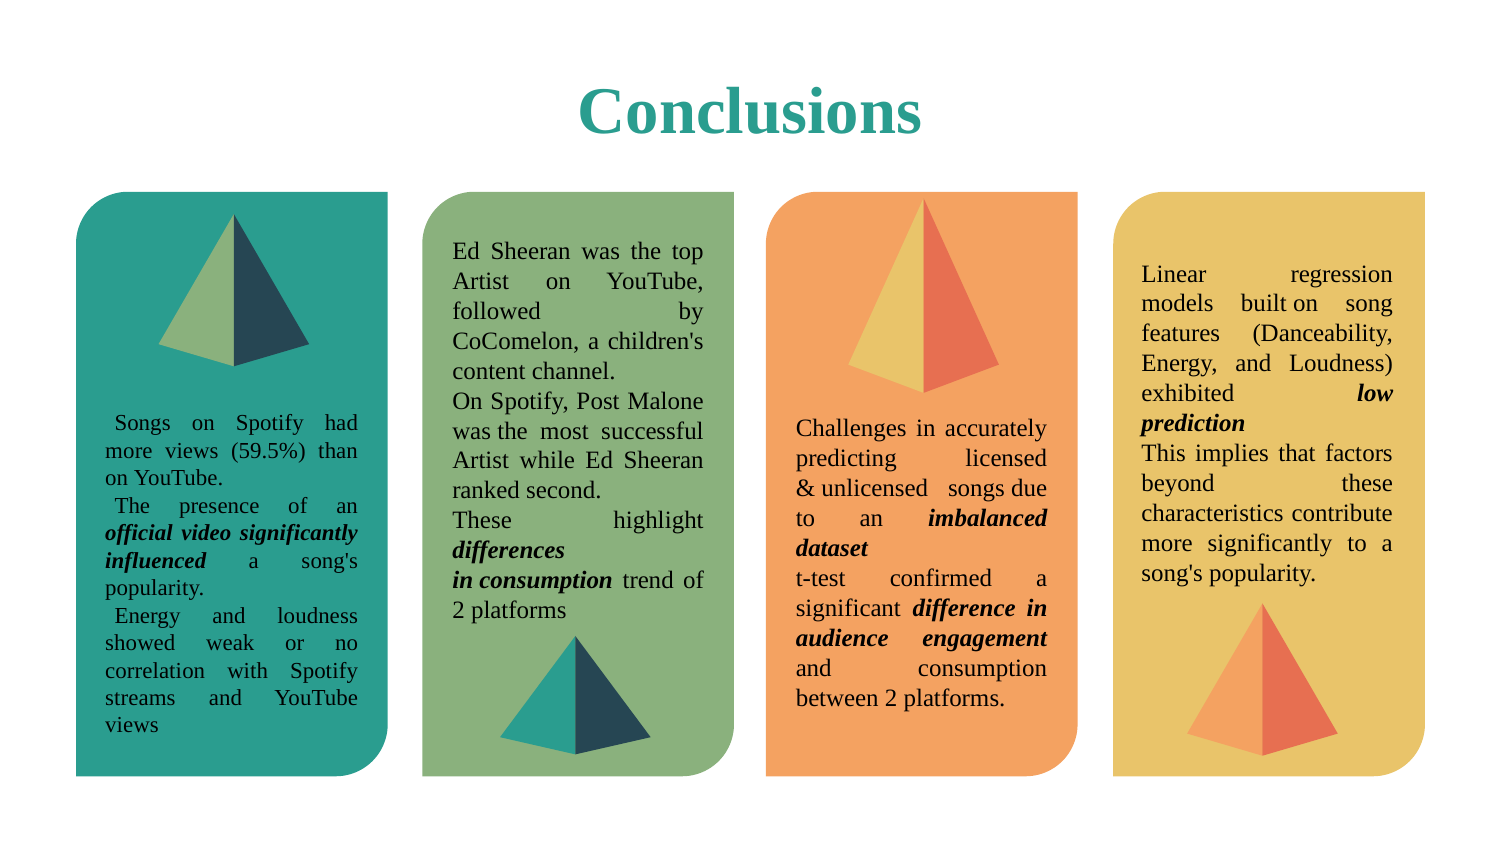

# Conclusions

Songs on Spotify had more views (59.5%) than on YouTube.
The presence of an official video significantly influenced a song's popularity.
Energy and loudness showed weak or no correlation with Spotify streams and YouTube views

Ed Sheeran was the top Artist on YouTube, followed by CoComelon, a children's content channel.
On Spotify, Post Malone was the most successful Artist while Ed Sheeran ranked second.
These highlight differences in consumption trend of 2 platforms

Challenges in accurately predicting licensed & unlicensed songs due to an imbalanced dataset
t-test confirmed a significant difference in audience engagement and consumption between 2 platforms.

Linear regression models built on song features (Danceability, Energy, and Loudness) exhibited low prediction
This implies that factors beyond these characteristics contribute more significantly to a song's popularity.